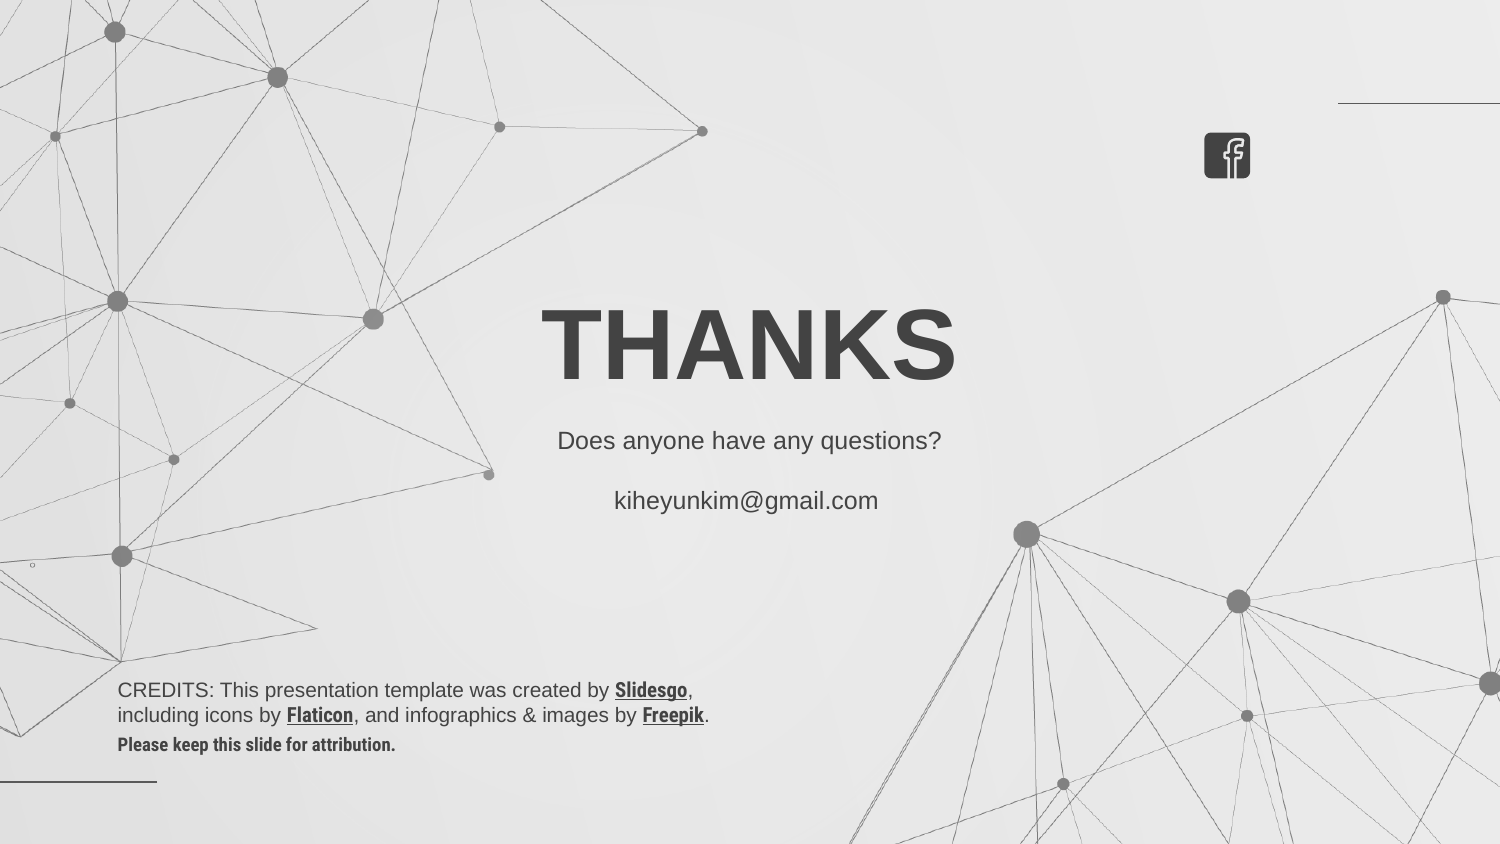

# THANKS
Does anyone have any questions?

kiheyunkim@gmail.com